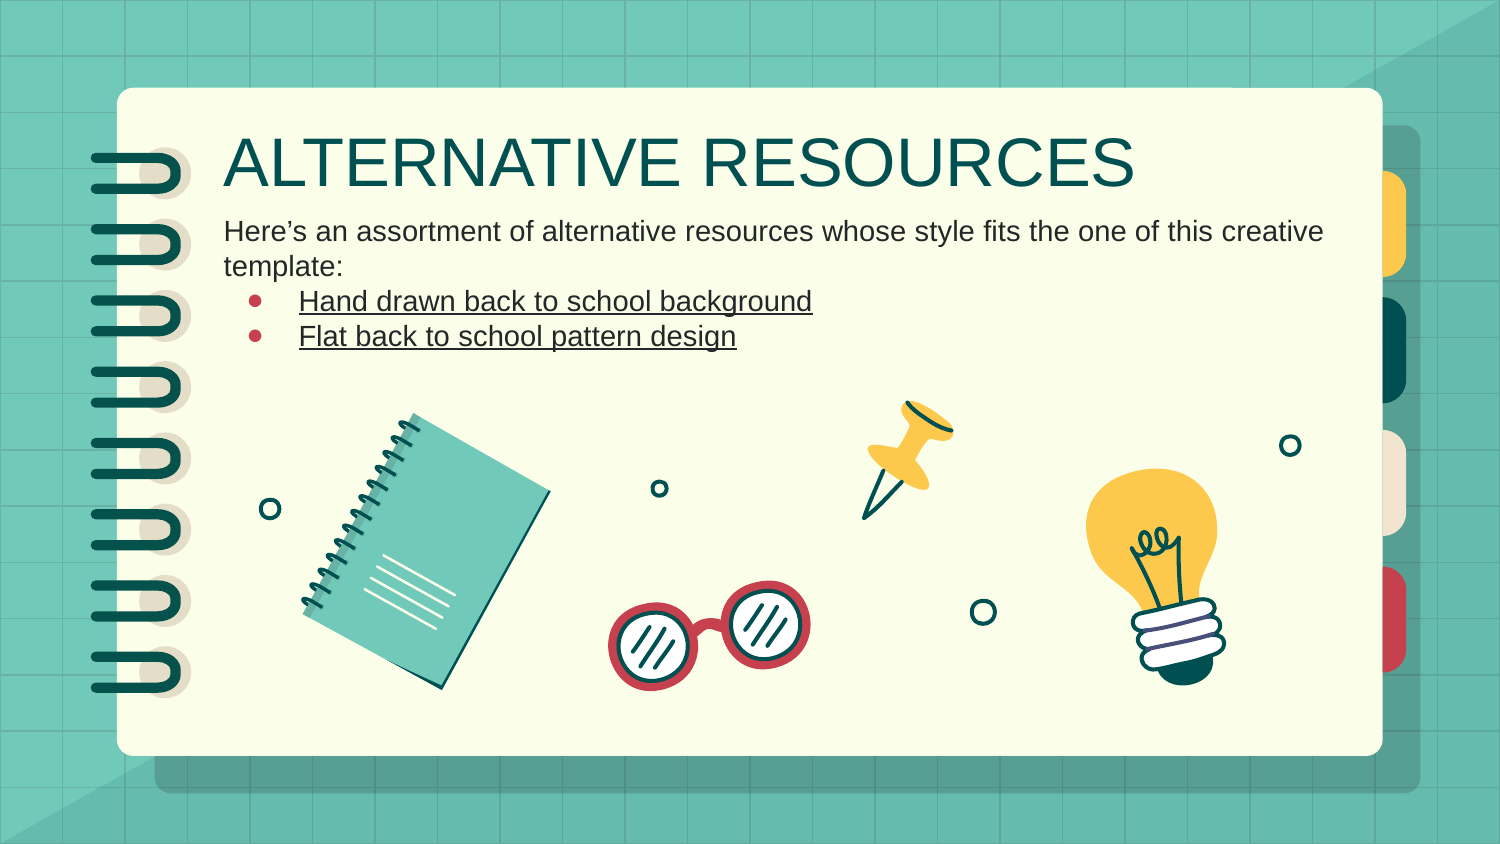

# ALTERNATIVE RESOURCES
Here’s an assortment of alternative resources whose style fits the one of this creative template:
Hand drawn back to school background
Flat back to school pattern design